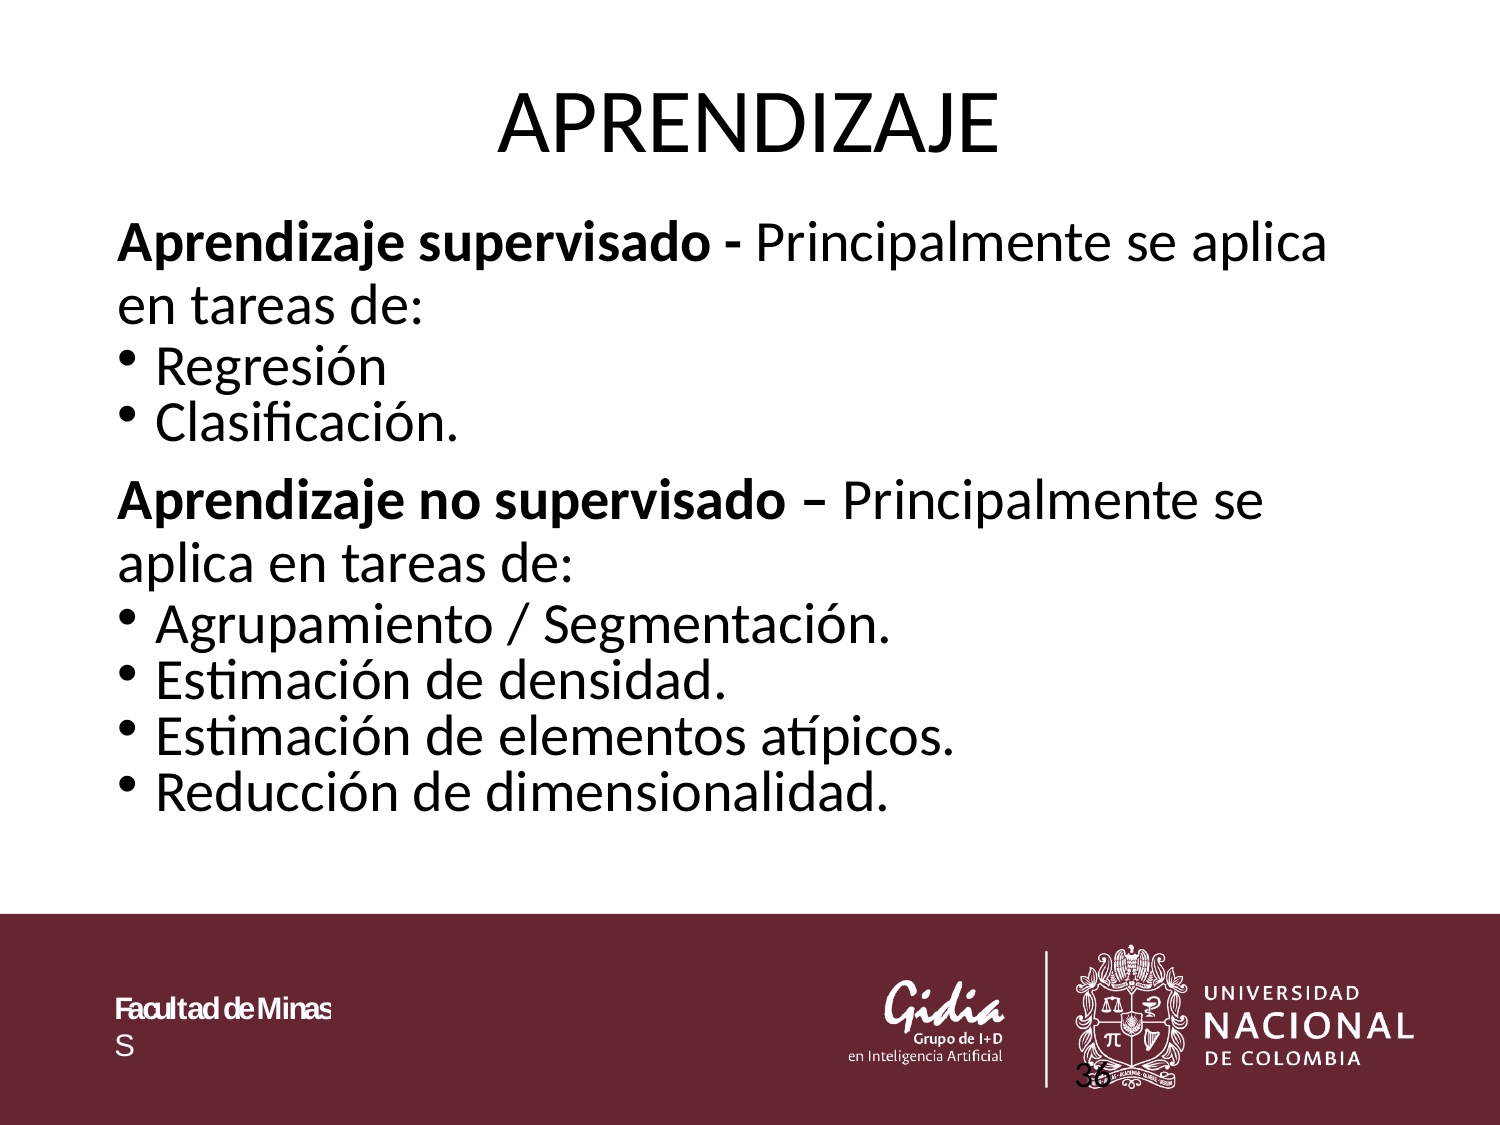

APRENDIZAJE
Aprendizaje supervisado - Principalmente se aplica en tareas de:
Regresión
Clasificación.
Aprendizaje no supervisado – Principalmente se aplica en tareas de:
Agrupamiento / Segmentación.
Estimación de densidad.
Estimación de elementos atípicos.
Reducción de dimensionalidad.
36